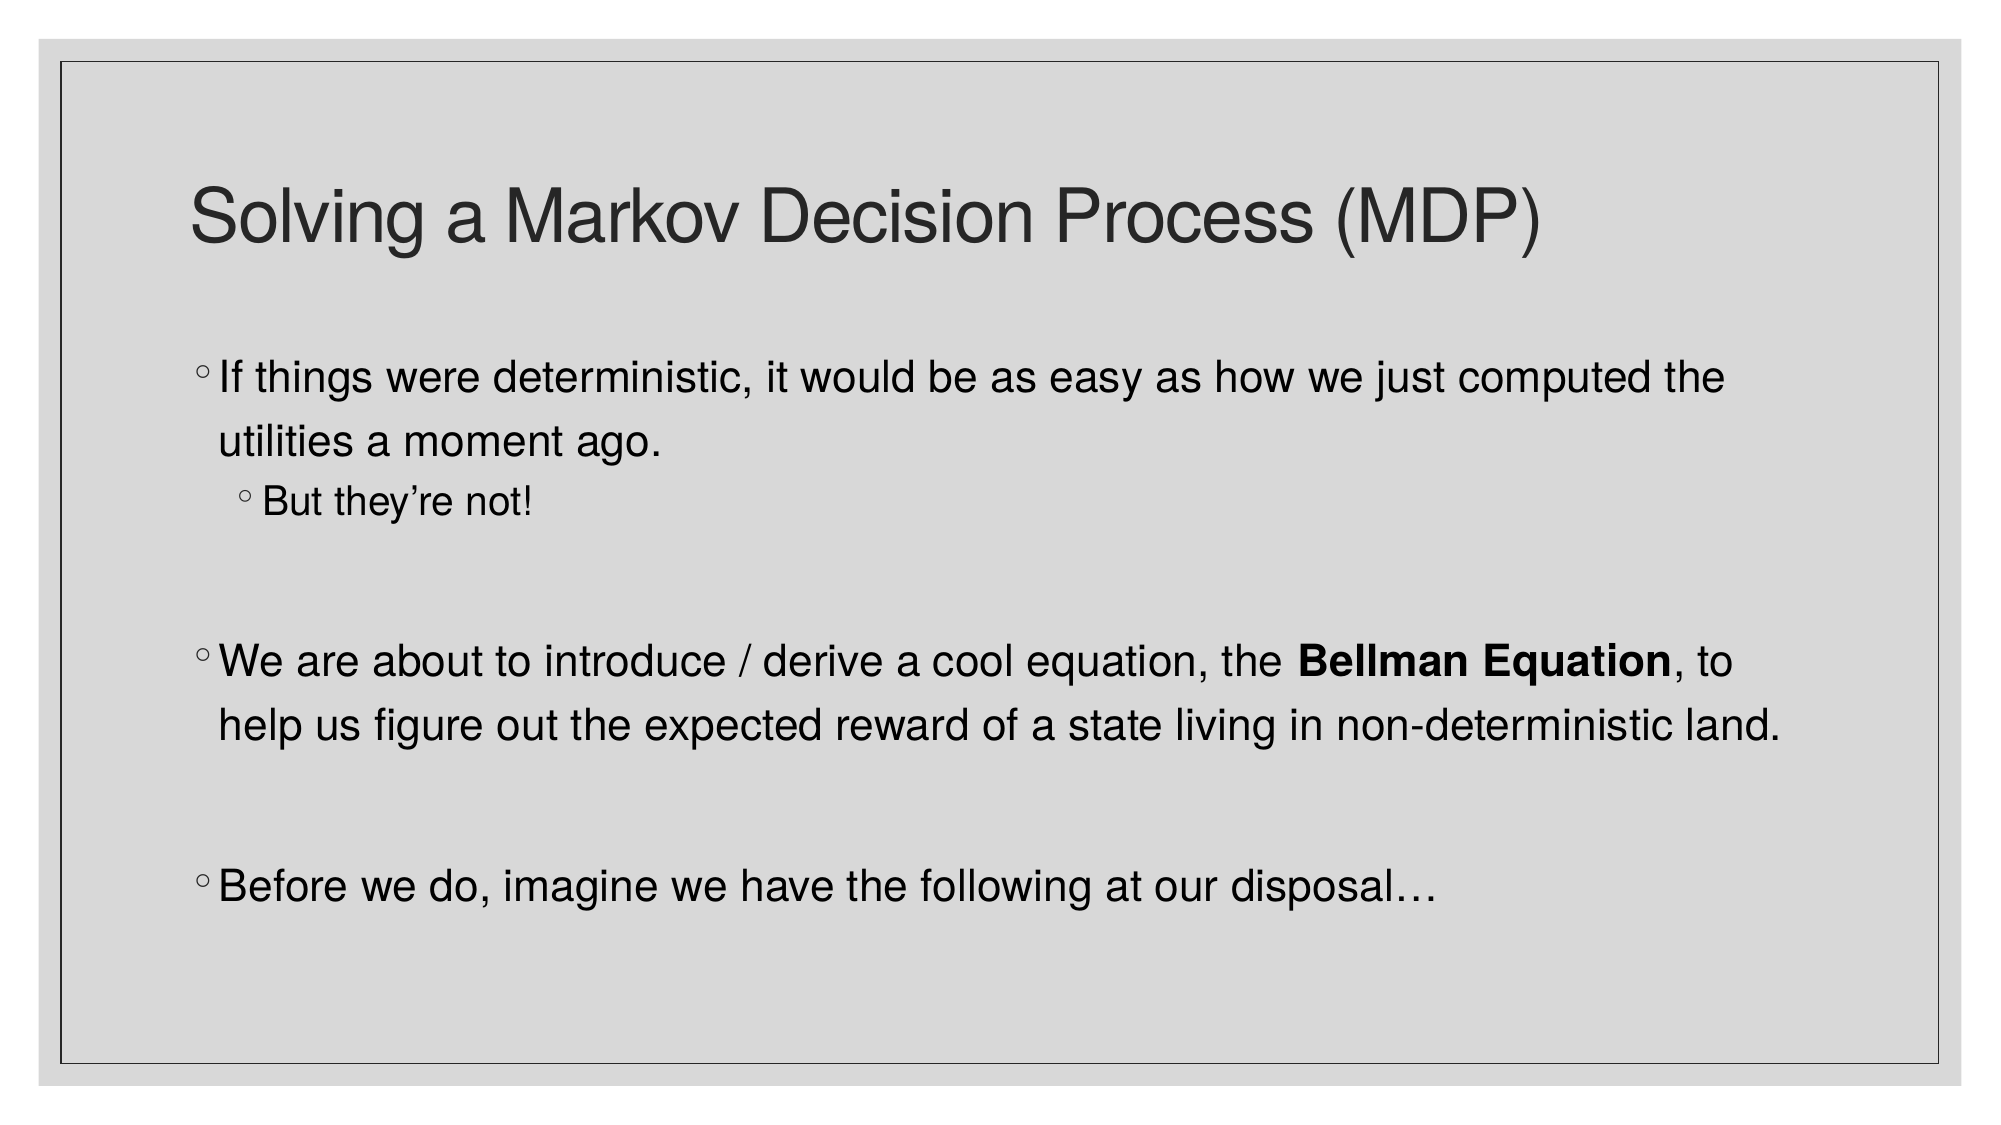

# Solving a Markov Decision Process (MDP)
If things were deterministic, it would be as easy as how we just computed the utilities a moment ago.
But they’re not!

We are about to introduce / derive a cool equation, the Bellman Equation, to help us figure out the expected reward of a state living in non-deterministic land.

Before we do, imagine we have the following at our disposal…